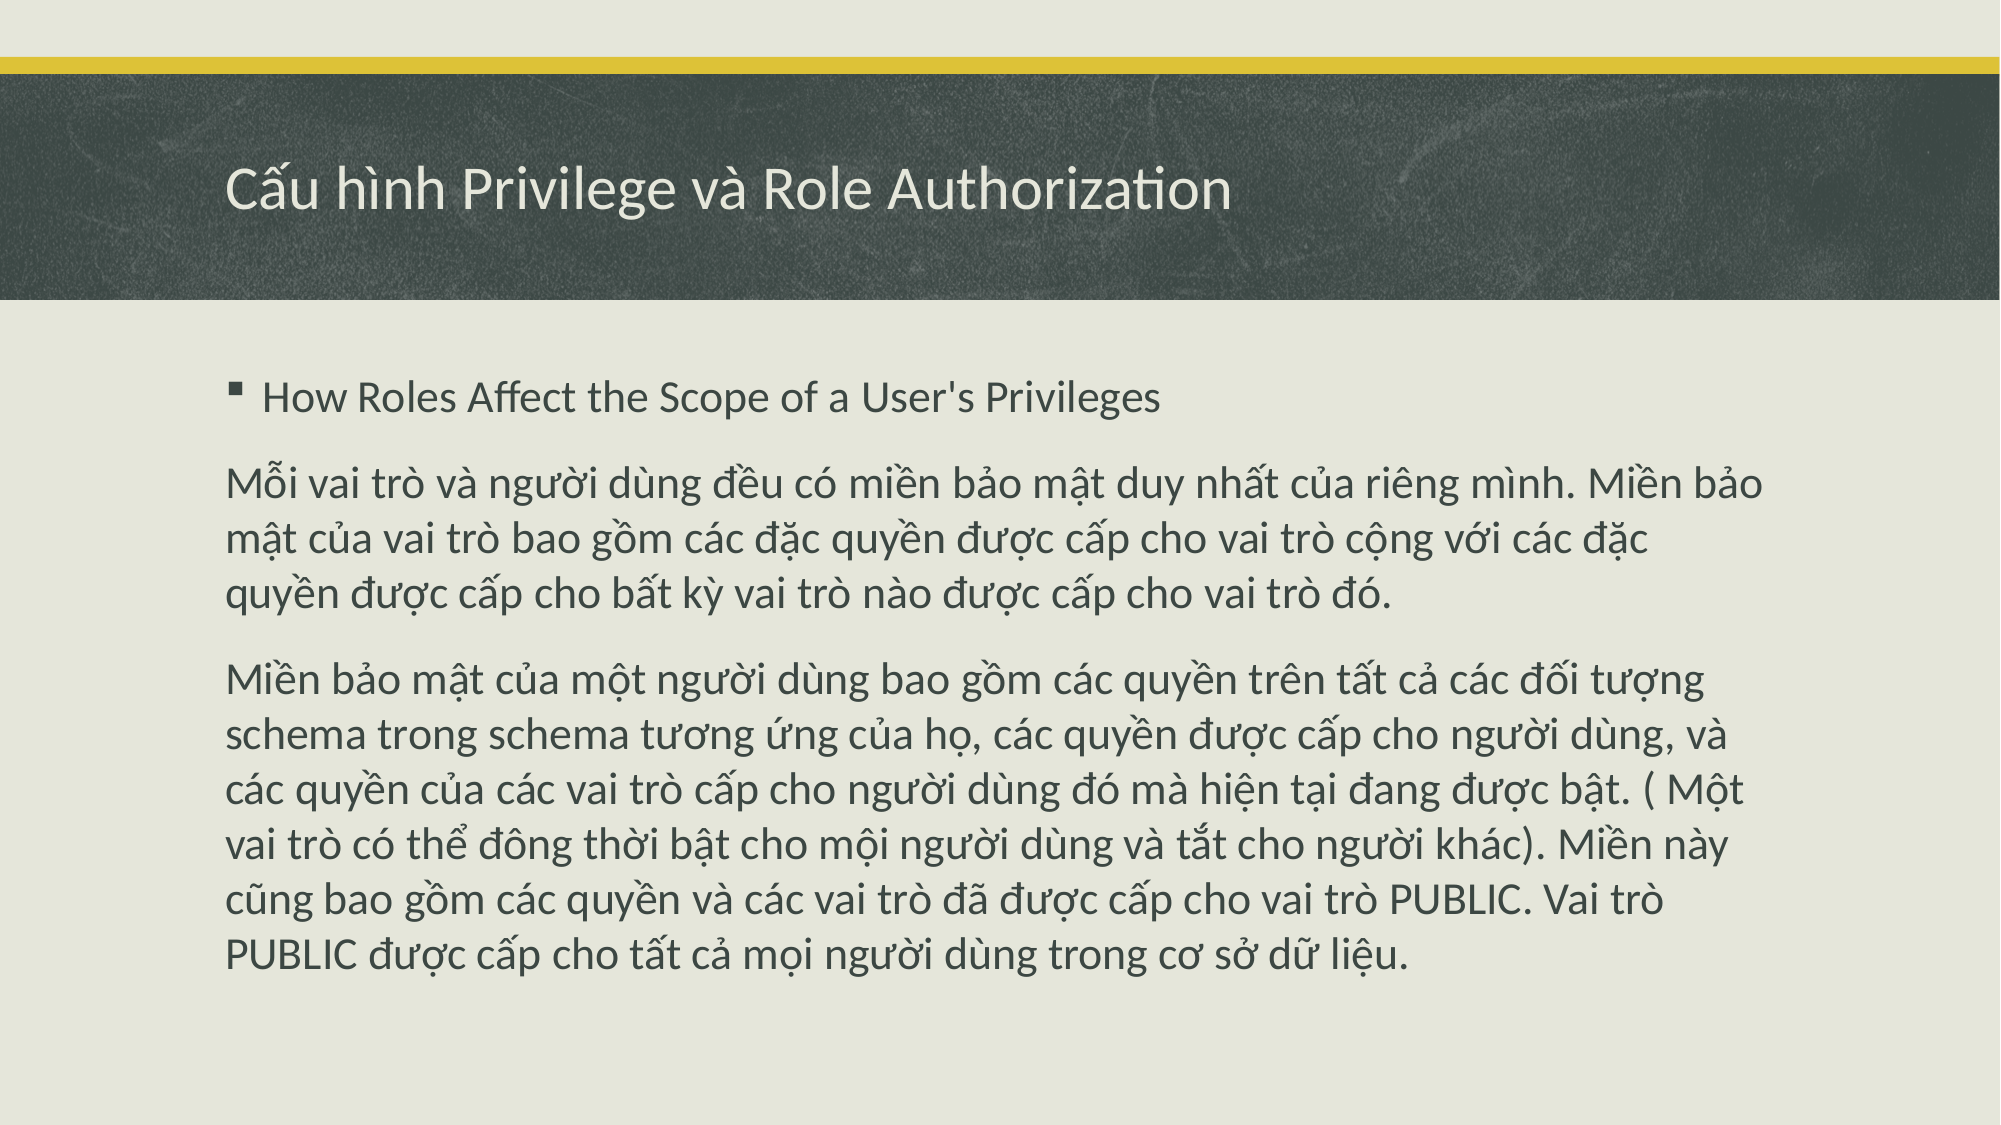

# Cấu hình Privilege và Role Authorization
How Roles Affect the Scope of a User's Privileges
Mỗi vai trò và người dùng đều có miền bảo mật duy nhất của riêng mình. Miền bảo mật của vai trò bao gồm các đặc quyền được cấp cho vai trò cộng với các đặc quyền được cấp cho bất kỳ vai trò nào được cấp cho vai trò đó.
Miền bảo mật của một người dùng bao gồm các quyền trên tất cả các đối tượng schema trong schema tương ứng của họ, các quyền được cấp cho người dùng, và các quyền của các vai trò cấp cho người dùng đó mà hiện tại đang được bật. ( Một vai trò có thể đông thời bật cho mội người dùng và tắt cho người khác). Miền này cũng bao gồm các quyền và các vai trò đã được cấp cho vai trò PUBLIC. Vai trò PUBLIC được cấp cho tất cả mọi người dùng trong cơ sở dữ liệu.